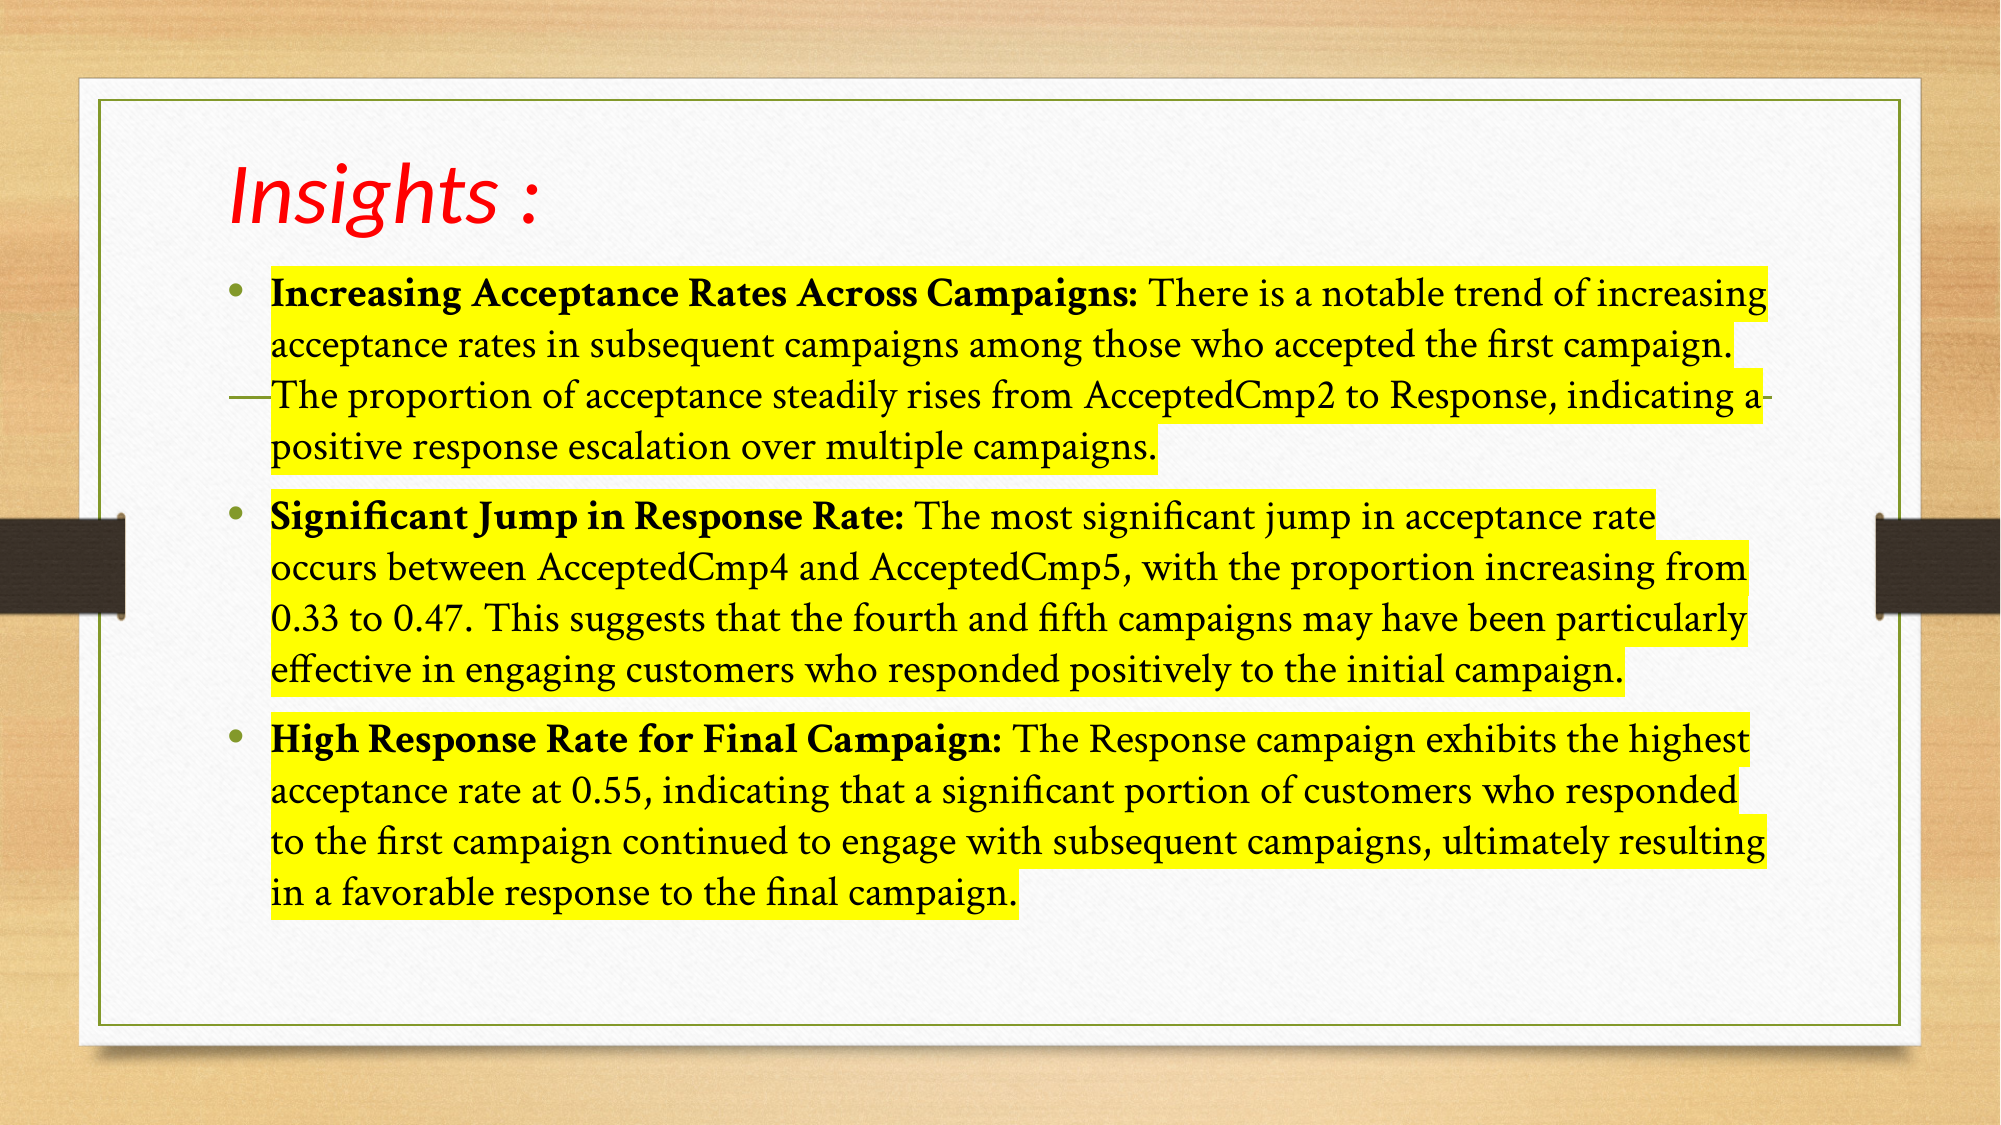

# Insights :
Increasing Acceptance Rates Across Campaigns: There is a notable trend of increasing acceptance rates in subsequent campaigns among those who accepted the first campaign. The proportion of acceptance steadily rises from AcceptedCmp2 to Response, indicating a positive response escalation over multiple campaigns.
Significant Jump in Response Rate: The most significant jump in acceptance rate occurs between AcceptedCmp4 and AcceptedCmp5, with the proportion increasing from 0.33 to 0.47. This suggests that the fourth and fifth campaigns may have been particularly effective in engaging customers who responded positively to the initial campaign.
High Response Rate for Final Campaign: The Response campaign exhibits the highest acceptance rate at 0.55, indicating that a significant portion of customers who responded to the first campaign continued to engage with subsequent campaigns, ultimately resulting in a favorable response to the final campaign.